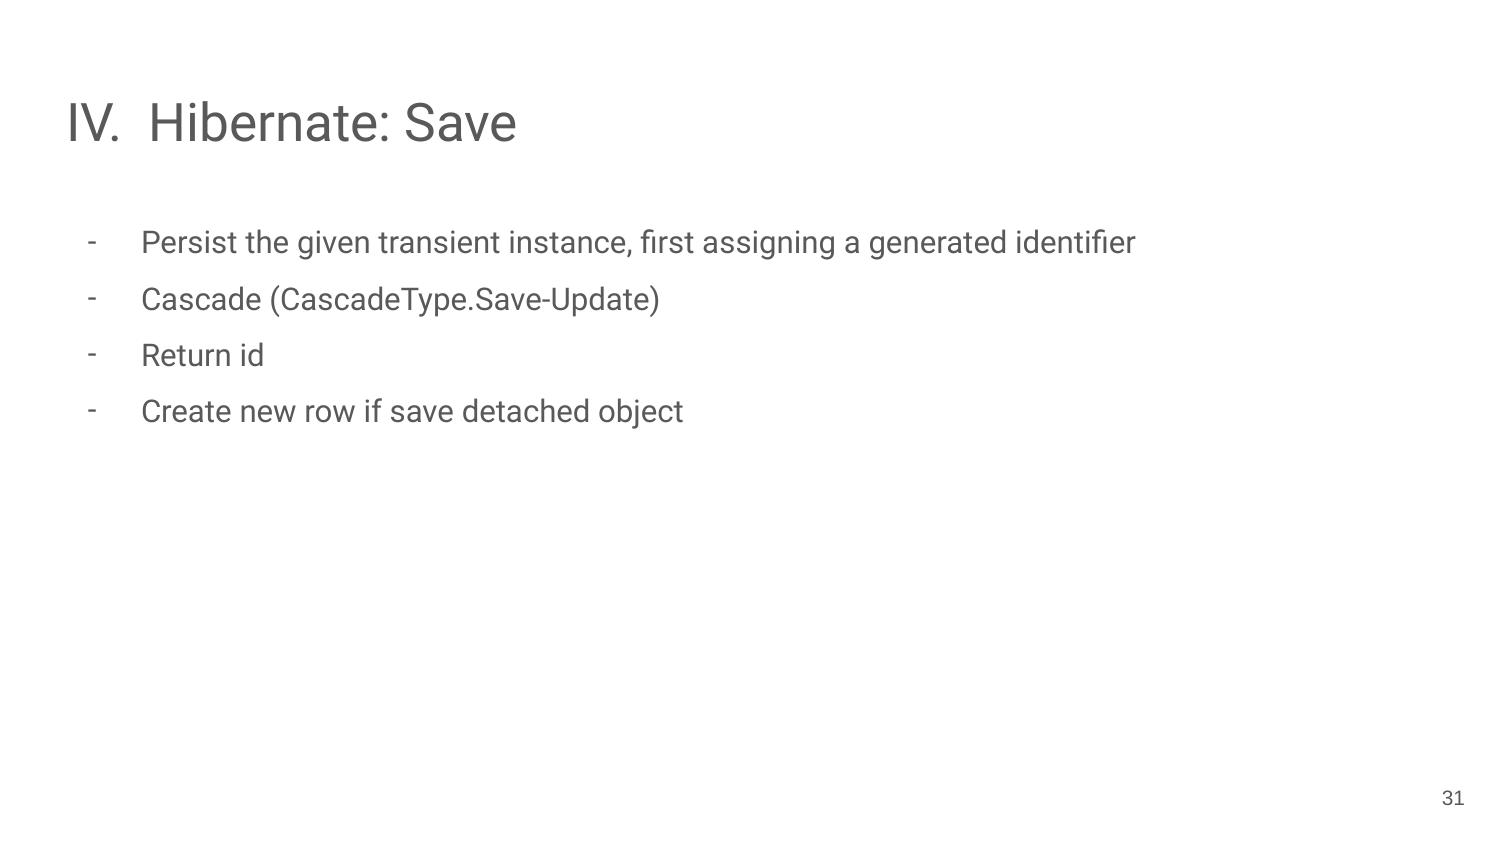

# IV.  Hibernate: Save
Persist the given transient instance, first assigning a generated identifier
Cascade (CascadeType.Save-Update)
Return id
Create new row if save detached object
31